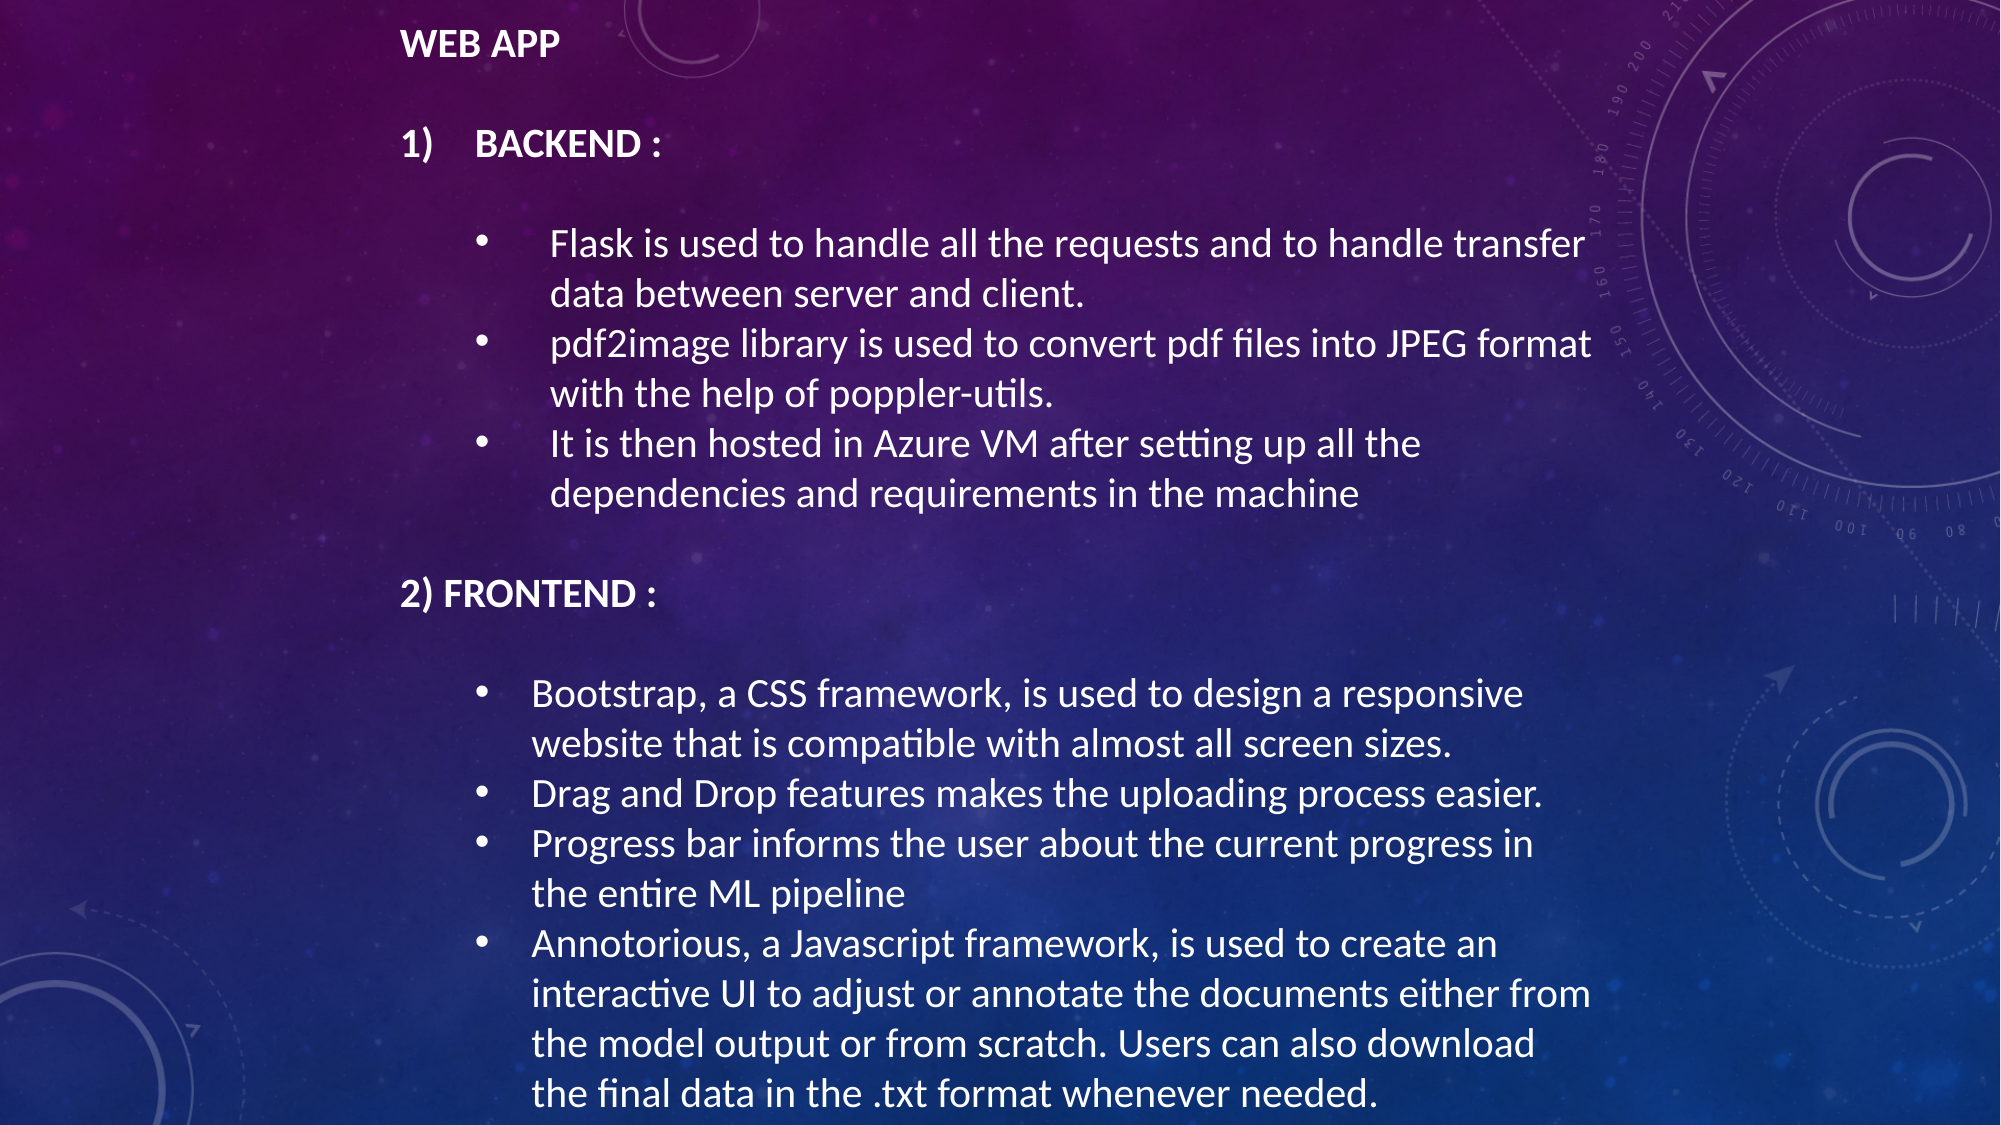

WEB APP

BACKEND :

Flask is used to handle all the requests and to handle transfer data between server and client.
pdf2image library is used to convert pdf files into JPEG format with the help of poppler-utils.
It is then hosted in Azure VM after setting up all the dependencies and requirements in the machine

2) FRONTEND :

Bootstrap, a CSS framework, is used to design a responsive website that is compatible with almost all screen sizes.
Drag and Drop features makes the uploading process easier.
Progress bar informs the user about the current progress in the entire ML pipeline
Annotorious, a Javascript framework, is used to create an interactive UI to adjust or annotate the documents either from the model output or from scratch. Users can also download the final data in the .txt format whenever needed.